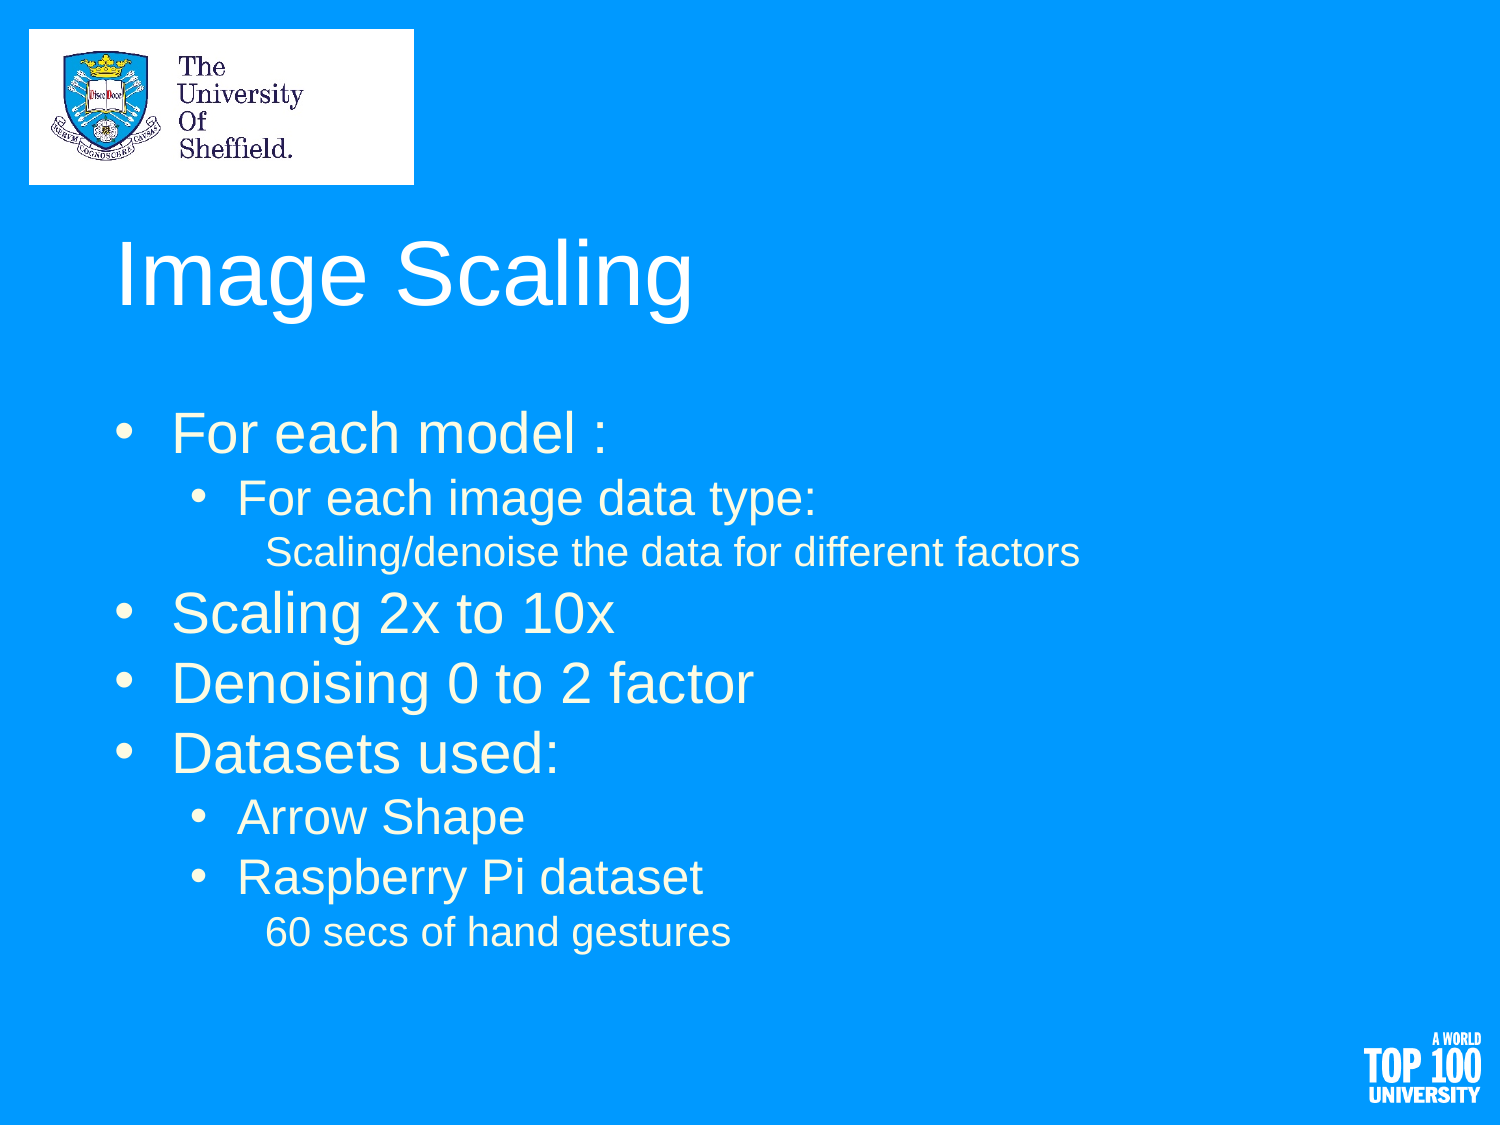

# Image Scaling
For each model :
For each image data type:
Scaling/denoise the data for different factors
Scaling 2x to 10x
Denoising 0 to 2 factor
Datasets used:
Arrow Shape
Raspberry Pi dataset
60 secs of hand gestures